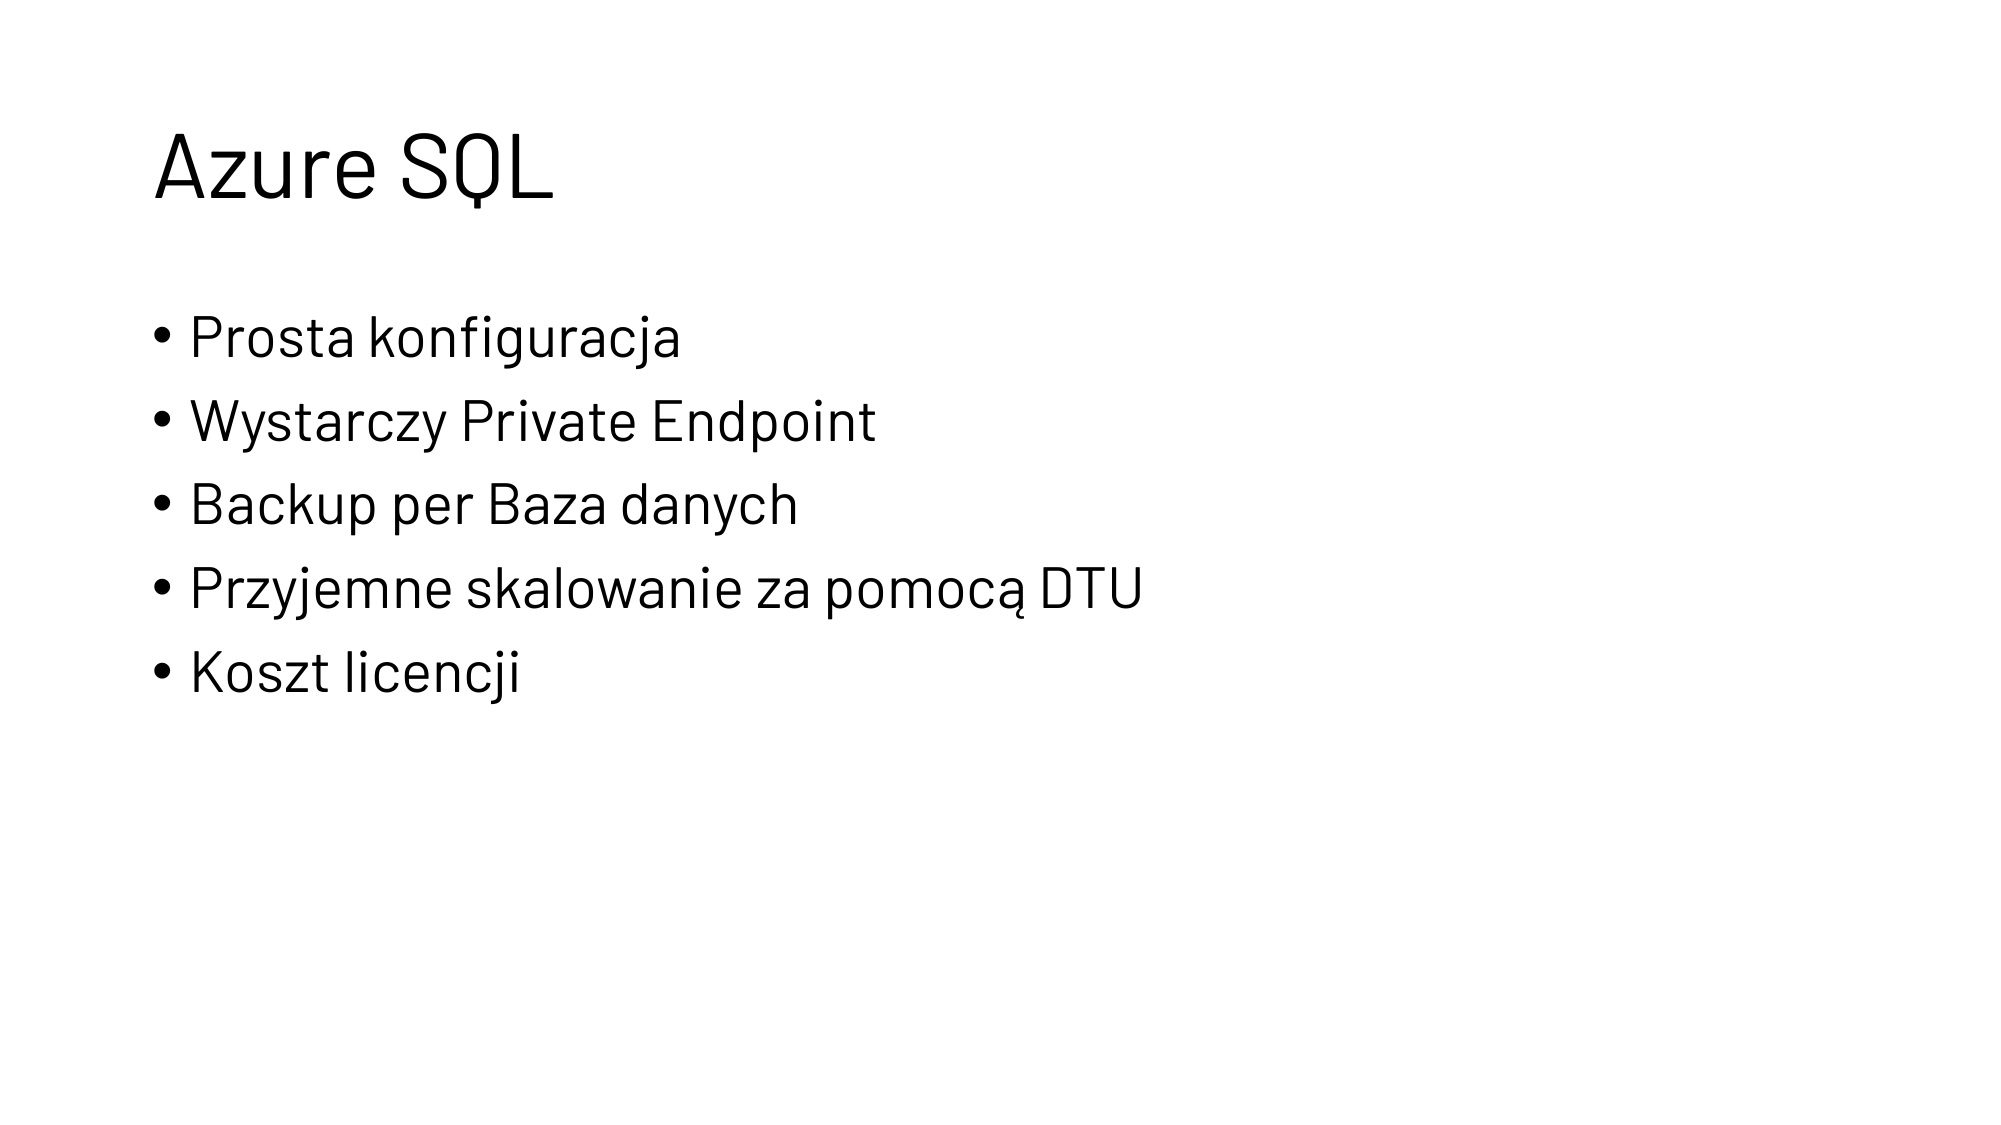

# Azure SQL
Prosta konfiguracja
Wystarczy Private Endpoint
Backup per Baza danych
Przyjemne skalowanie za pomocą DTU
Koszt licencji